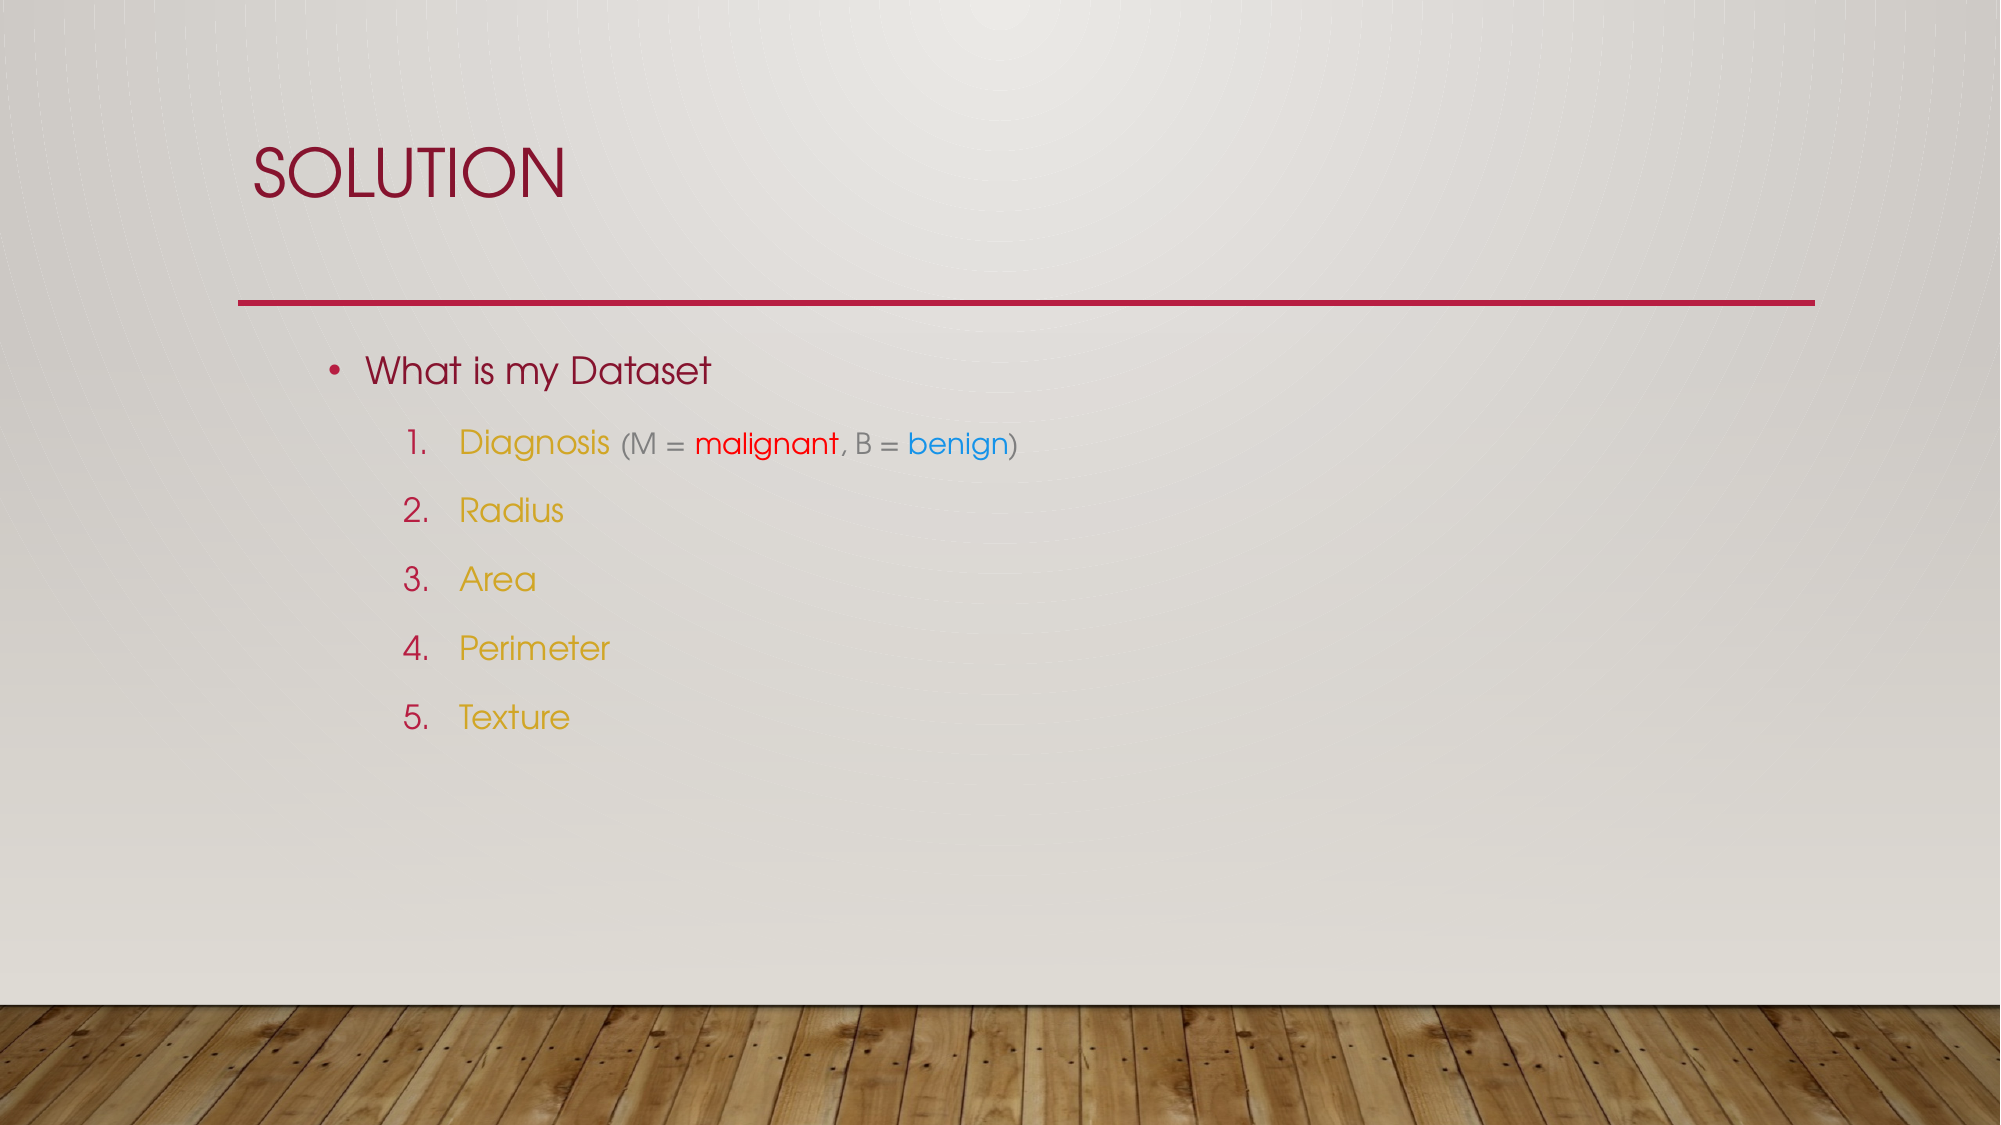

# Solution
What is my Dataset
Diagnosis (M = malignant, B = benign)
Radius
Area
Perimeter
Texture